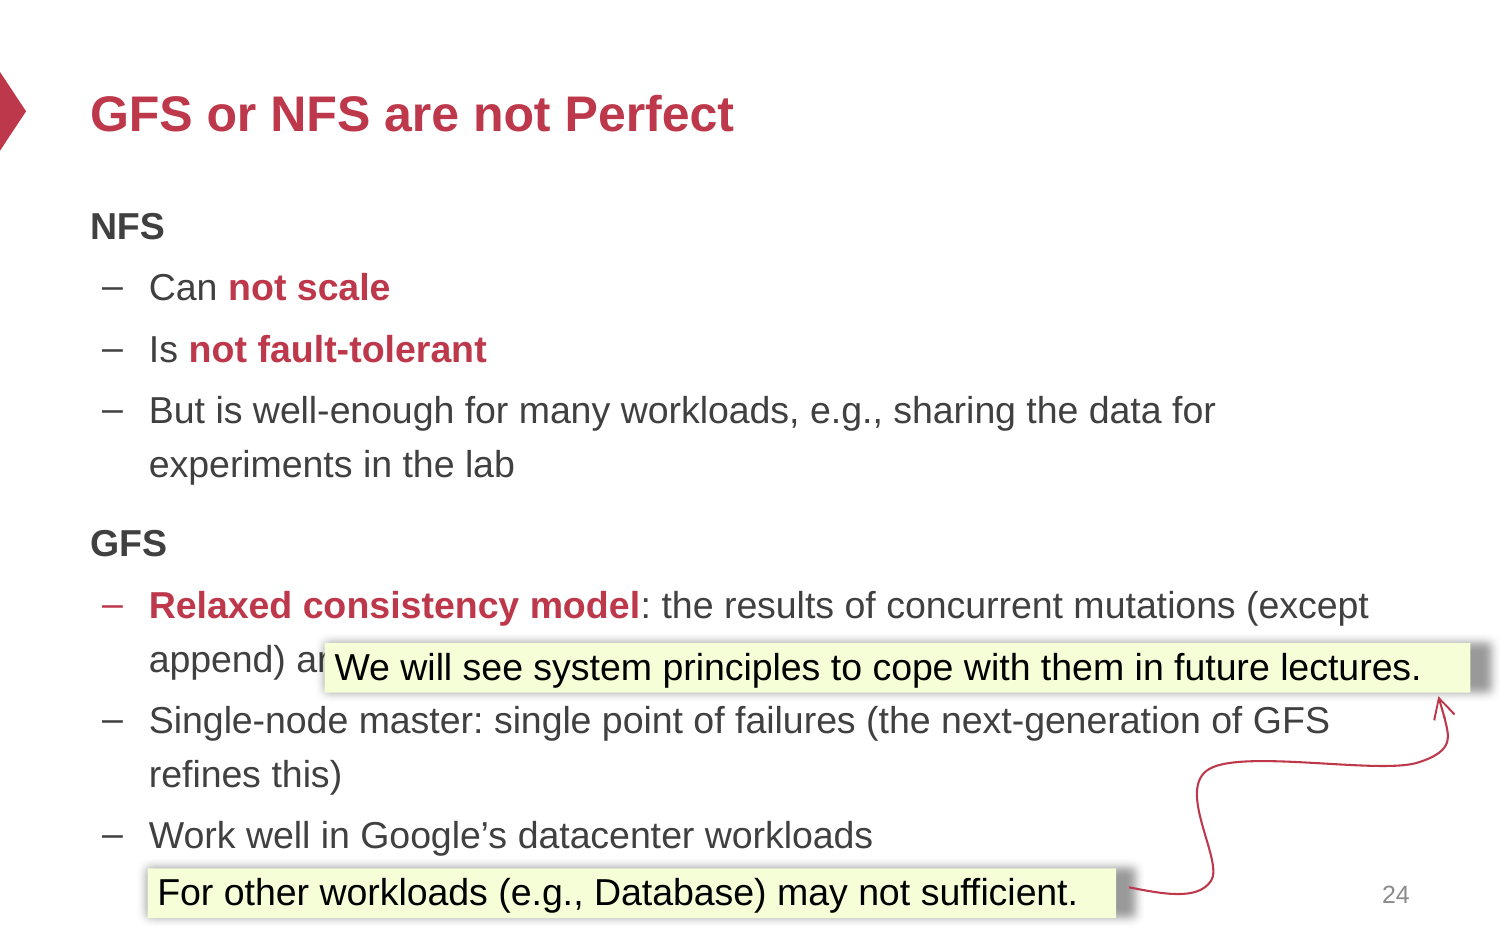

# GFS or NFS are not Perfect
NFS
Can not scale
Is not fault-tolerant
But is well-enough for many workloads, e.g., sharing the data for experiments in the lab
GFS
Relaxed consistency model: the results of concurrent mutations (except append) are undefined
Single-node master: single point of failures (the next-generation of GFS refines this)
Work well in Google’s datacenter workloads

We will see system principles to cope with them in future lectures.

For other workloads (e.g., Database) may not sufficient.
24